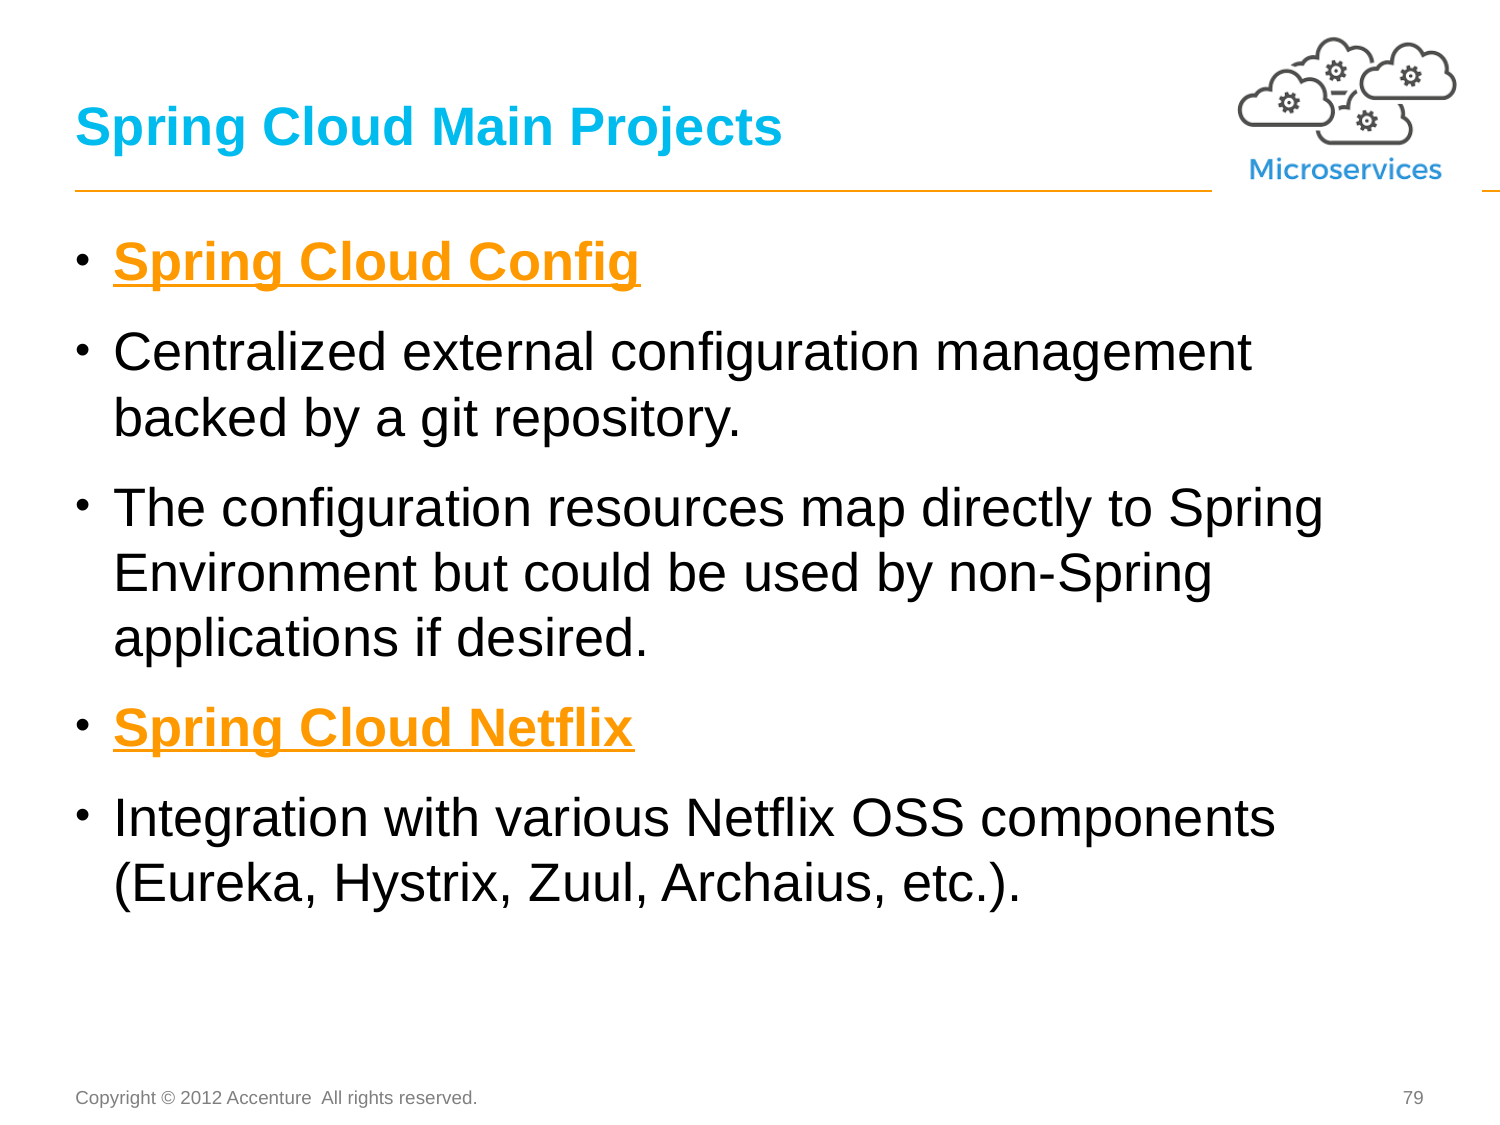

# Spring Cloud Main Projects
Spring Cloud Config
Centralized external configuration management backed by a git repository.
The configuration resources map directly to Spring Environment but could be used by non-Spring applications if desired.
Spring Cloud Netflix
Integration with various Netflix OSS components (Eureka, Hystrix, Zuul, Archaius, etc.).